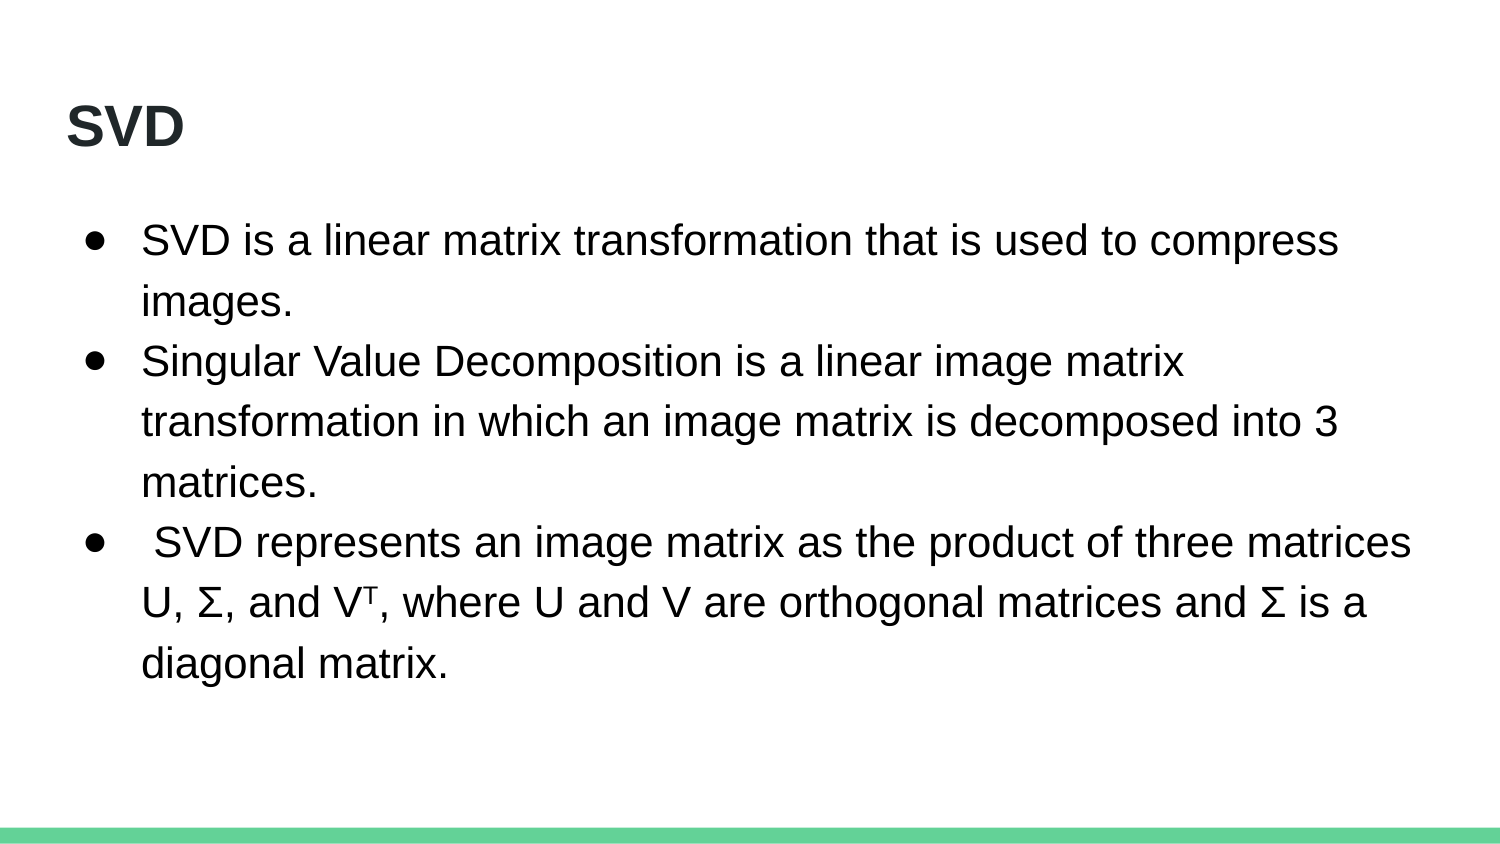

# SVD
SVD is a linear matrix transformation that is used to compress images.
Singular Value Decomposition is a linear image matrix transformation in which an image matrix is decomposed into 3 matrices.
 SVD represents an image matrix as the product of three matrices U, Σ, and VT, where U and V are orthogonal matrices and Σ is a diagonal matrix.